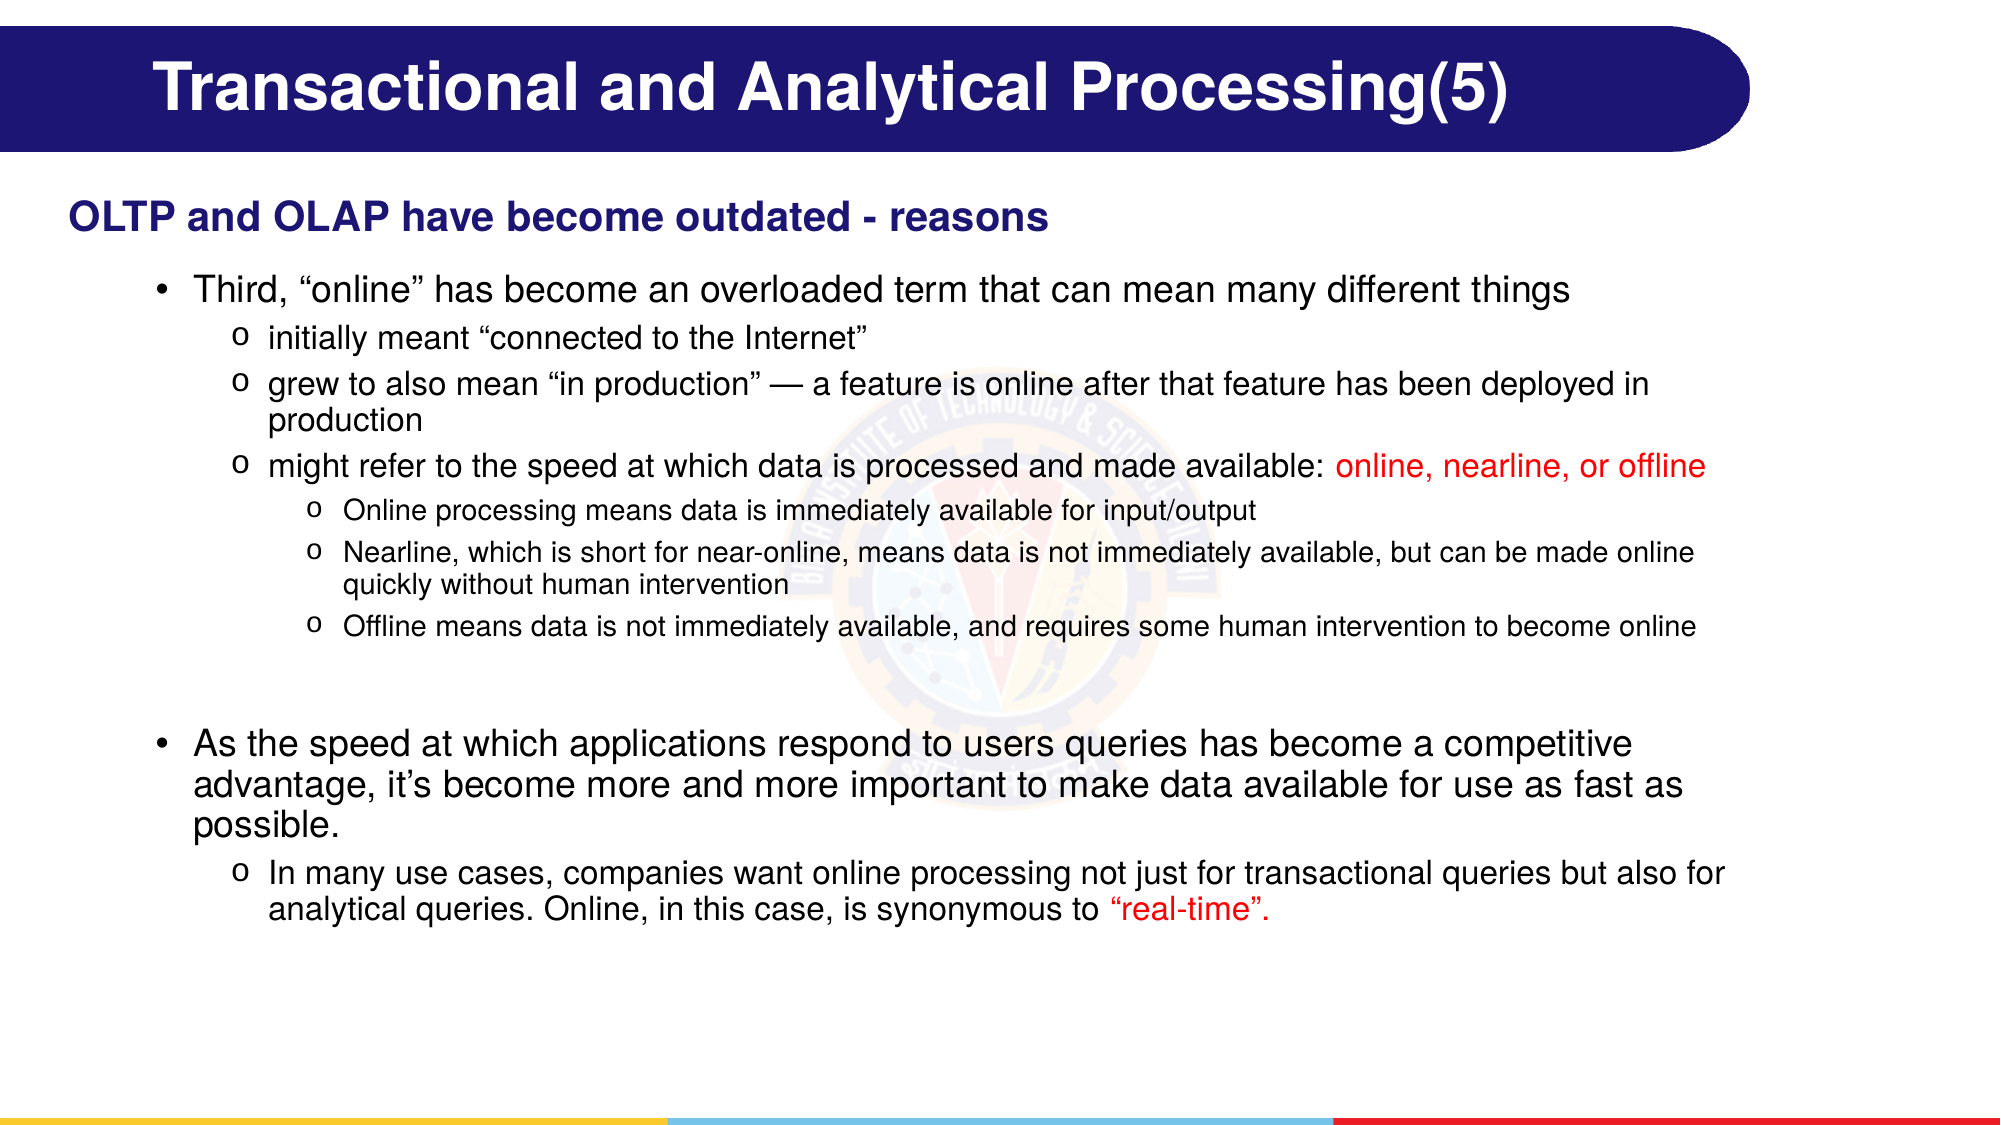

# Transactional and Analytical Processing(5)
OLTP and OLAP have become outdated - reasons

Third, “online” has become an overloaded term that can mean many different things
initially meant “connected to the Internet”
grew to also mean “in production” — a feature is online after that feature has been deployed in production
might refer to the speed at which data is processed and made available: online, nearline, or offline
Online processing means data is immediately available for input/output
Nearline, which is short for near-online, means data is not immediately available, but can be made online quickly without human intervention
Offline means data is not immediately available, and requires some human intervention to become online

As the speed at which applications respond to users queries has become a competitive advantage, it’s become more and more important to make data available for use as fast as possible.
In many use cases, companies want online processing not just for transactional queries but also for analytical queries. Online, in this case, is synonymous to “real-time”.